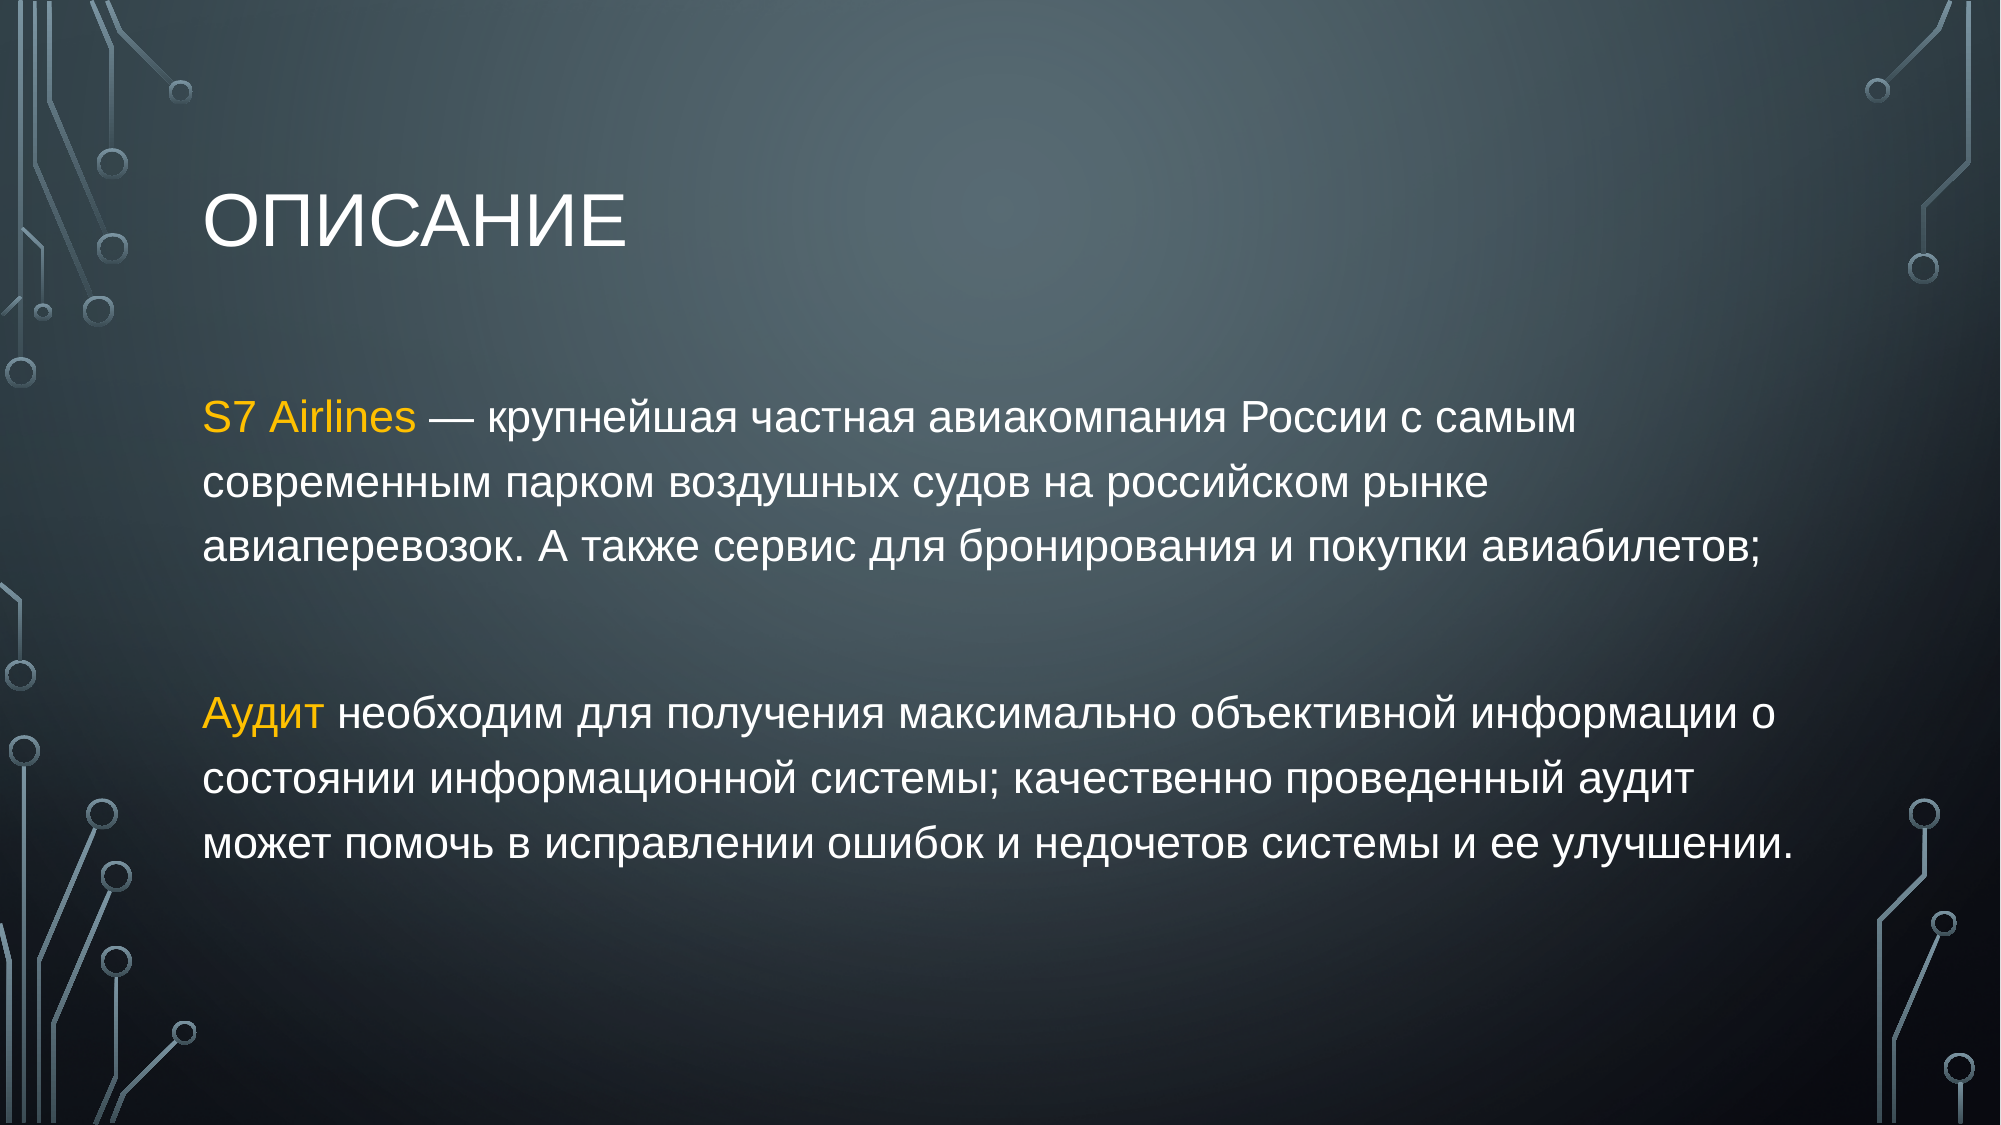

# Описание
S7 Airlines — крупнейшая частная авиакомпания России с самым современным парком воздушных судов на российском рынке авиаперевозок. А также сервис для бронирования и покупки авиабилетов;

Аудит необходим для получения максимально объективной информации о состоянии информационной системы; качественно проведенный аудит может помочь в исправлении ошибок и недочетов системы и ее улучшении.